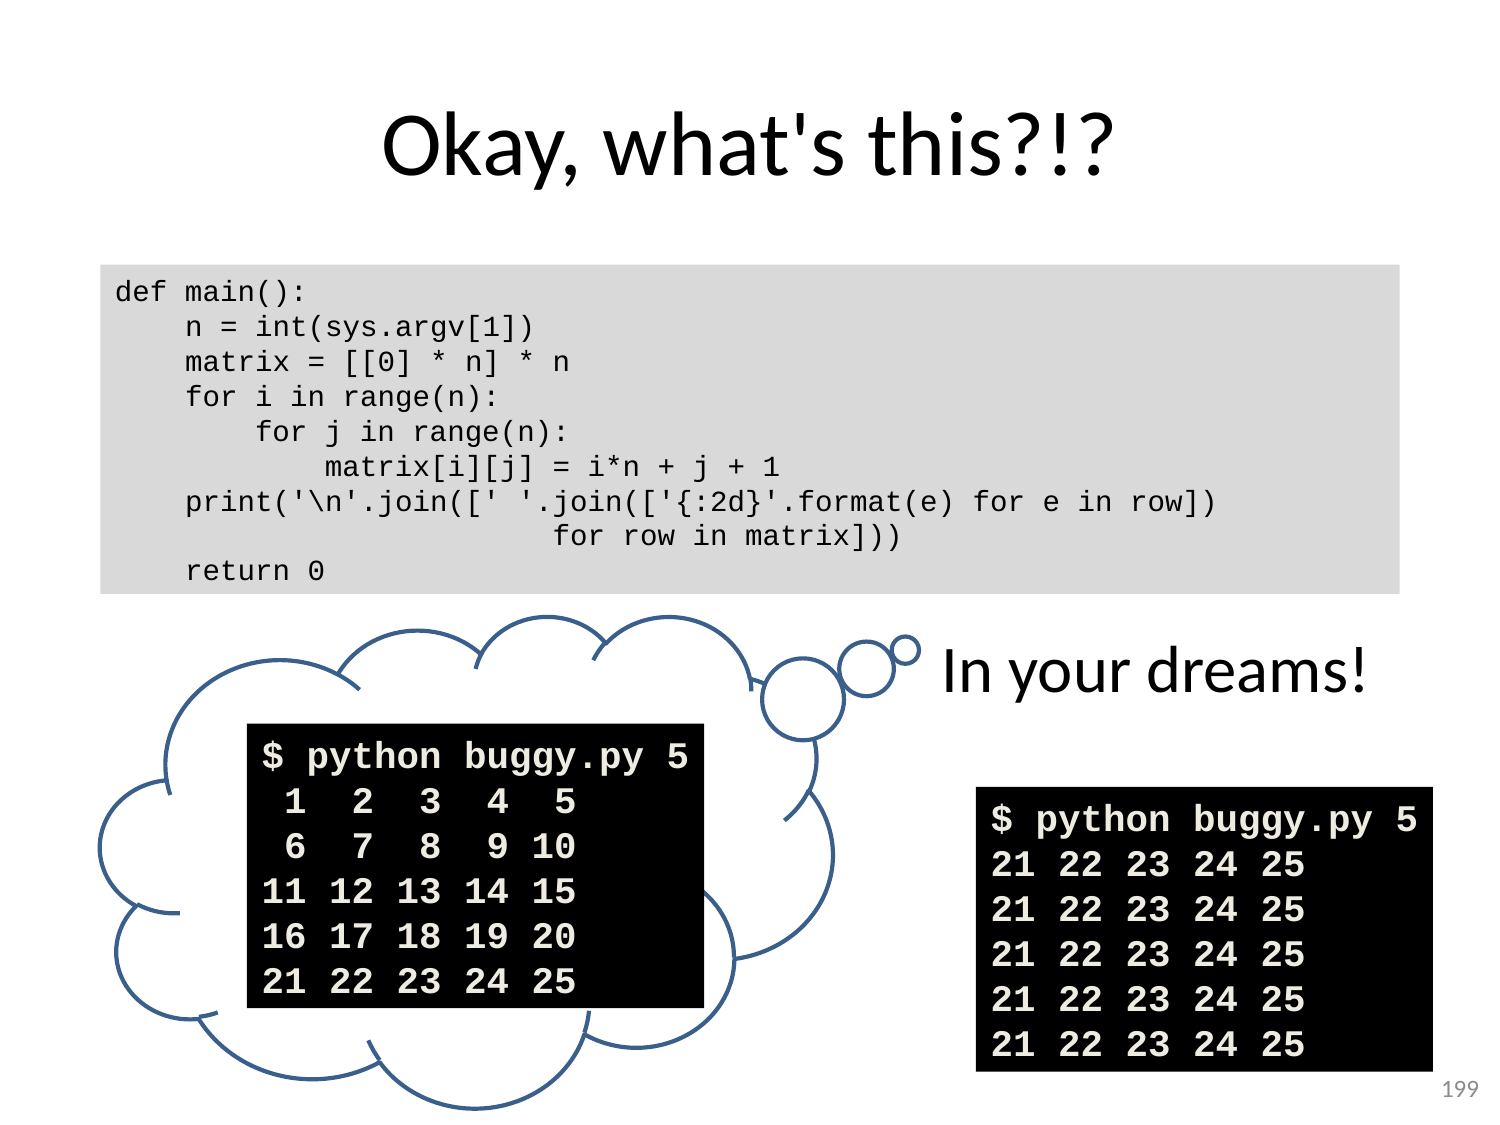

# Okay, what's this?!?
def main():
    n = int(sys.argv[1])
    matrix = [[0] * n] * n
    for i in range(n):
        for j in range(n):
            matrix[i][j] = i*n + j + 1
    print('\n'.join([' '.join(['{:2d}'.format(e) for e in row])
                         for row in matrix]))
    return 0

In your dreams!
$ python buggy.py 5
 1  2  3  4  5
 6  7  8  9 10
11 12 13 14 15
16 17 18 19 20
21 22 23 24 25
$ python buggy.py 5
21 22 23 24 25
21 22 23 24 25
21 22 23 24 25
21 22 23 24 25
21 22 23 24 25
199